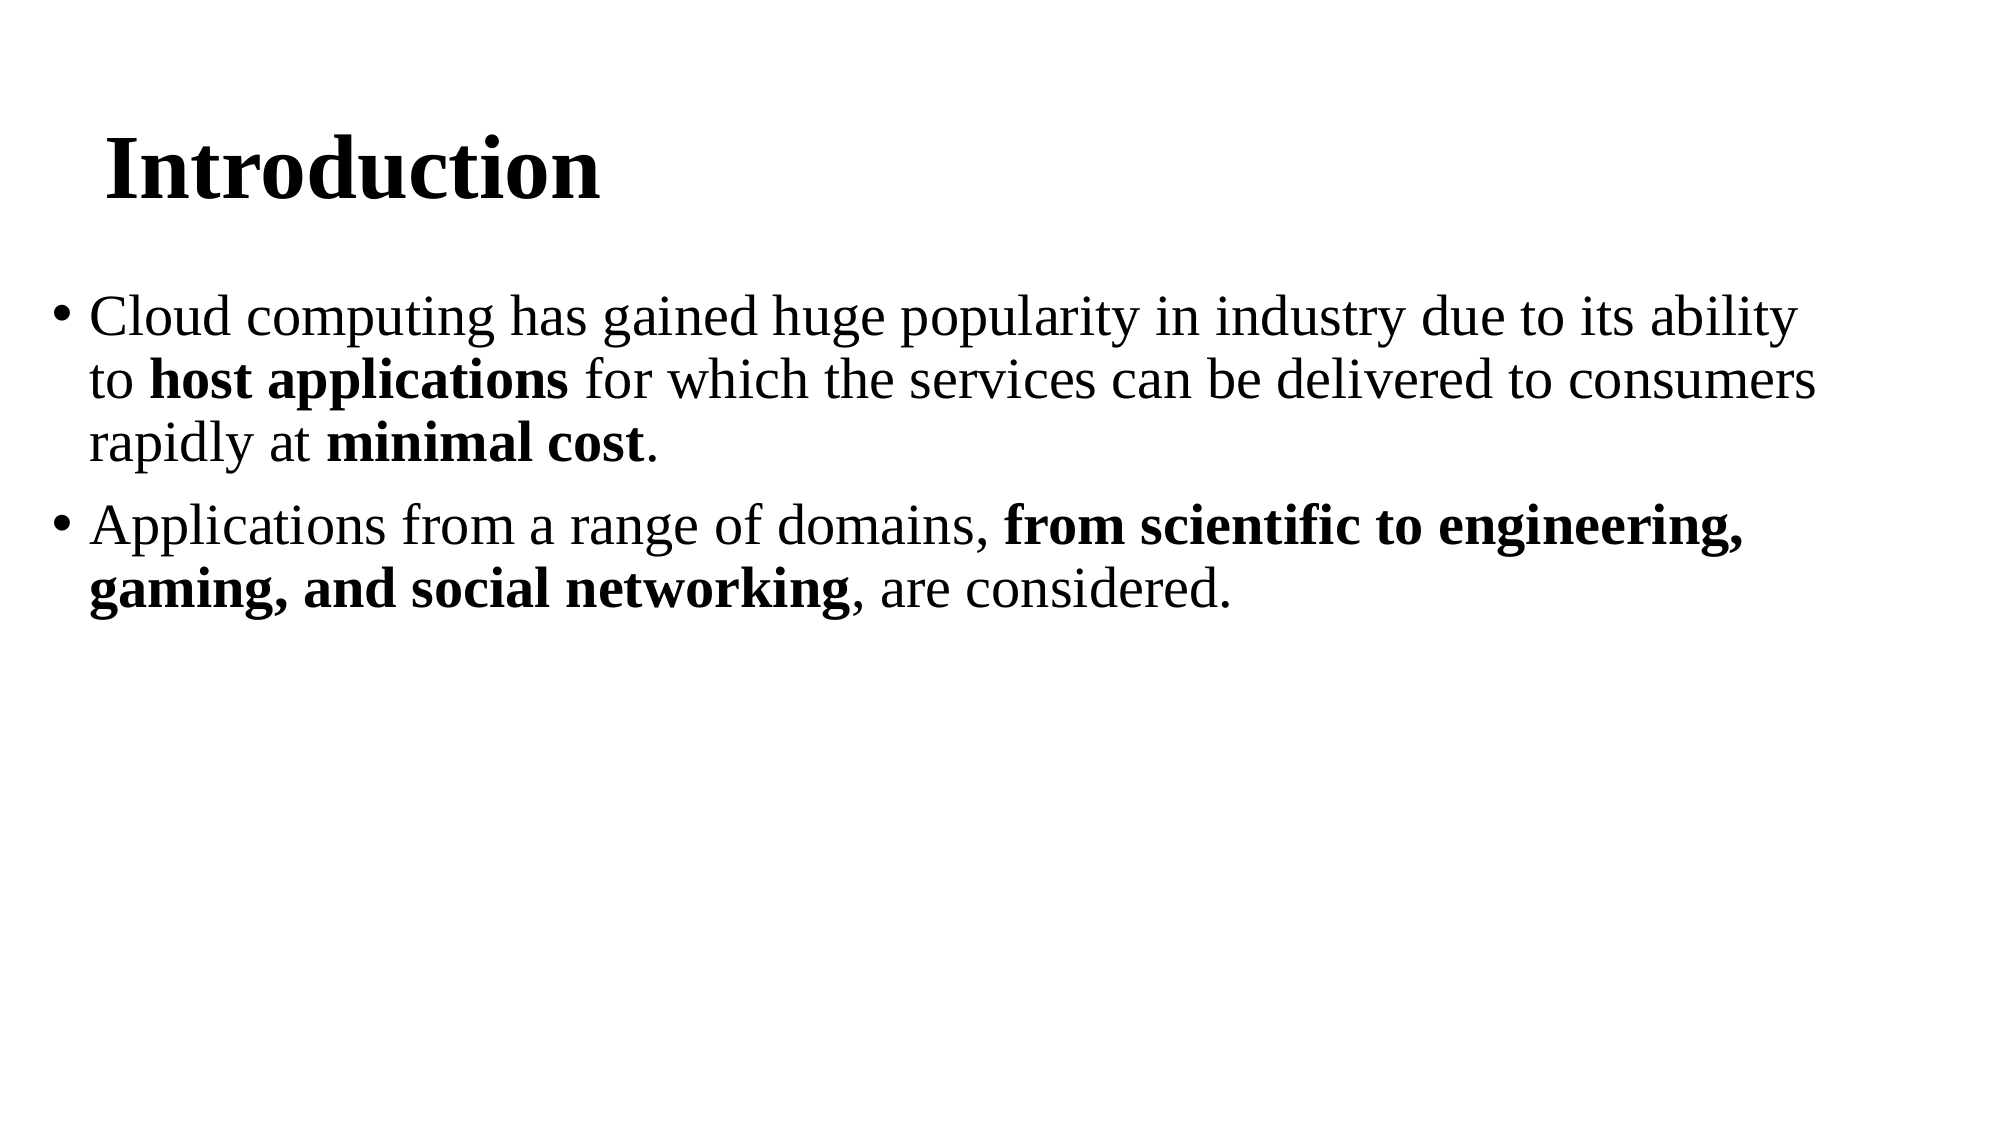

# Introduction
Cloud computing has gained huge popularity in industry due to its ability to host applications for which the services can be delivered to consumers rapidly at minimal cost.
Applications from a range of domains, from scientific to engineering, gaming, and social networking, are considered.